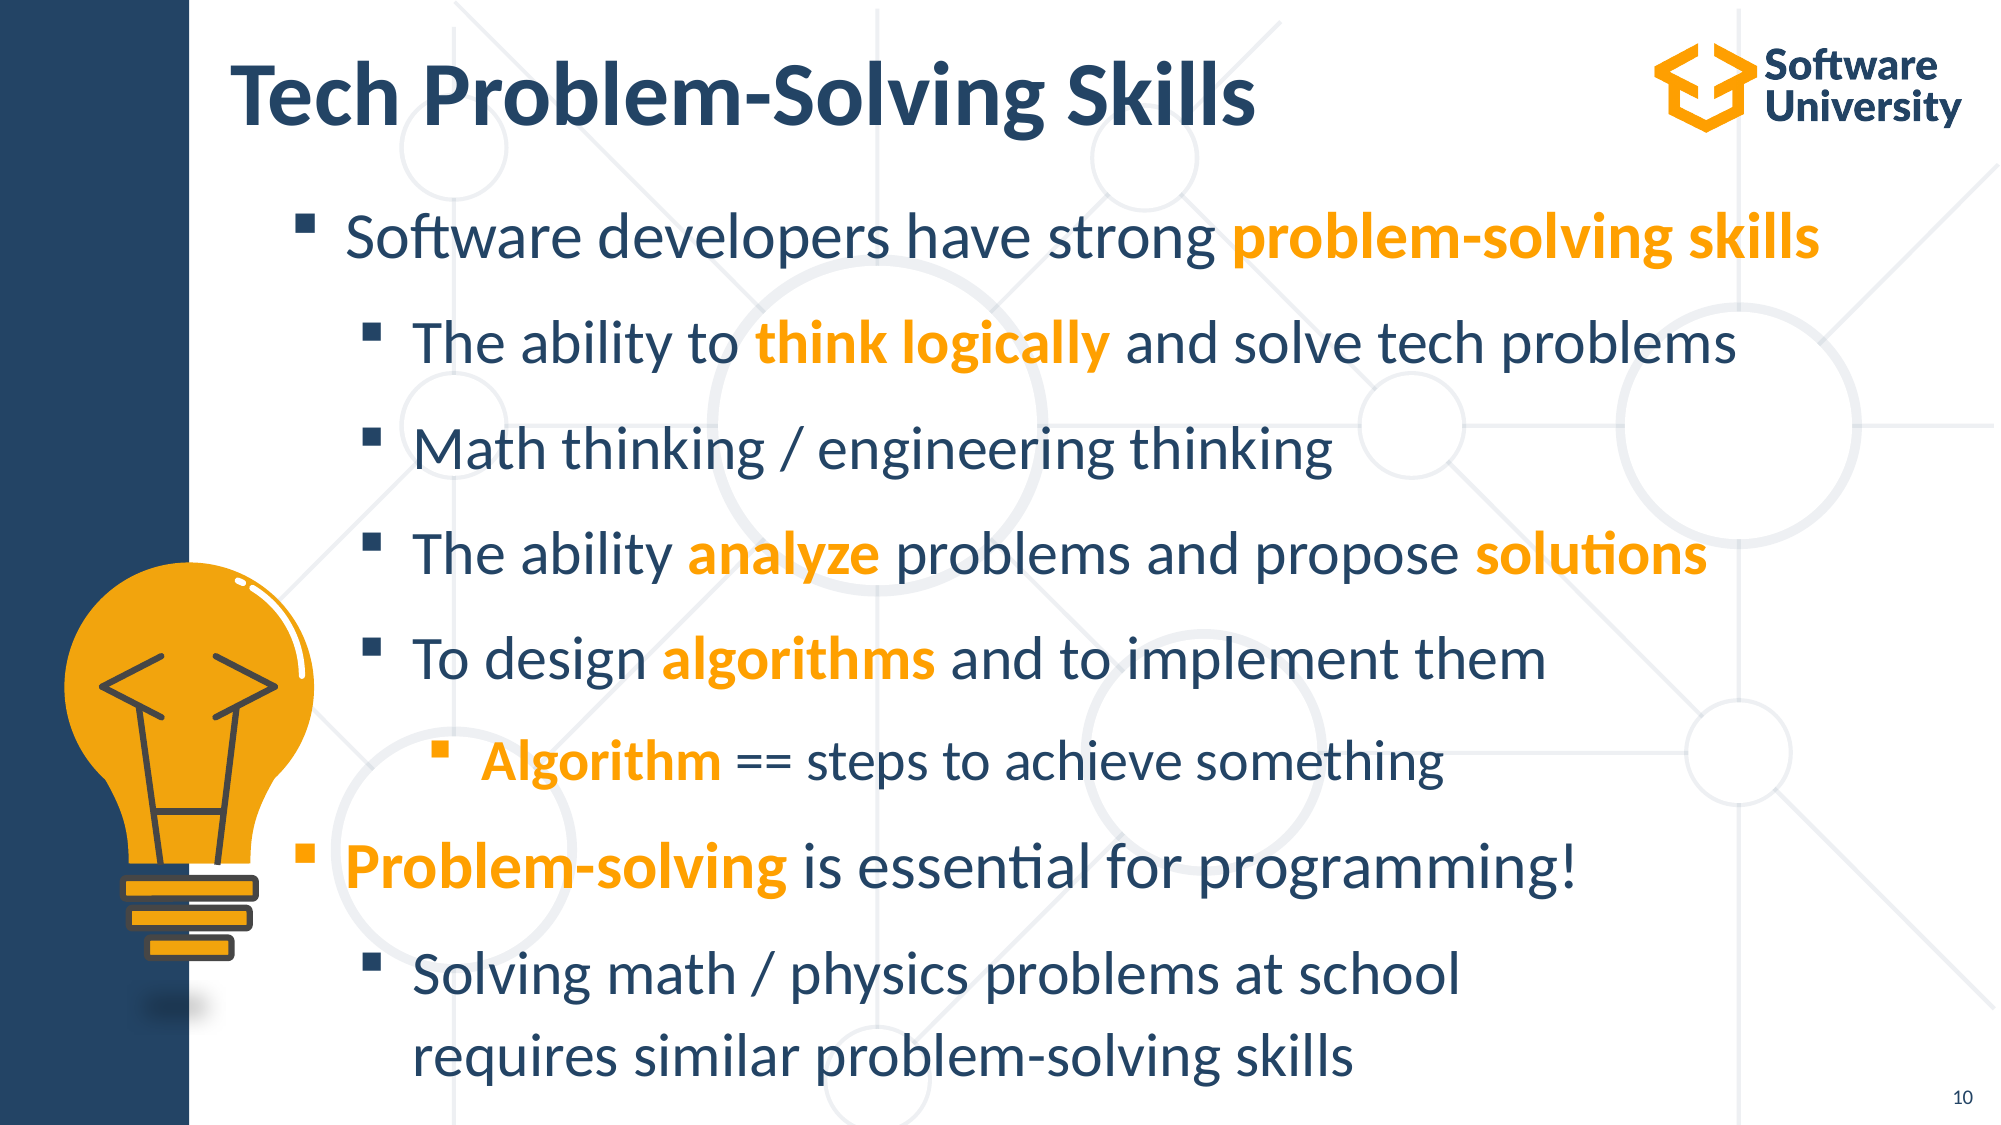

# Tech Problem-Solving Skills
Software developers have strong problem-solving skills
The ability to think logically and solve tech problems
Math thinking / engineering thinking
The ability analyze problems and propose solutions
To design algorithms and to implement them
Algorithm == steps to achieve something
Problem-solving is essential for programming!
Solving math / physics problems at school
requires similar problem-solving skills
10